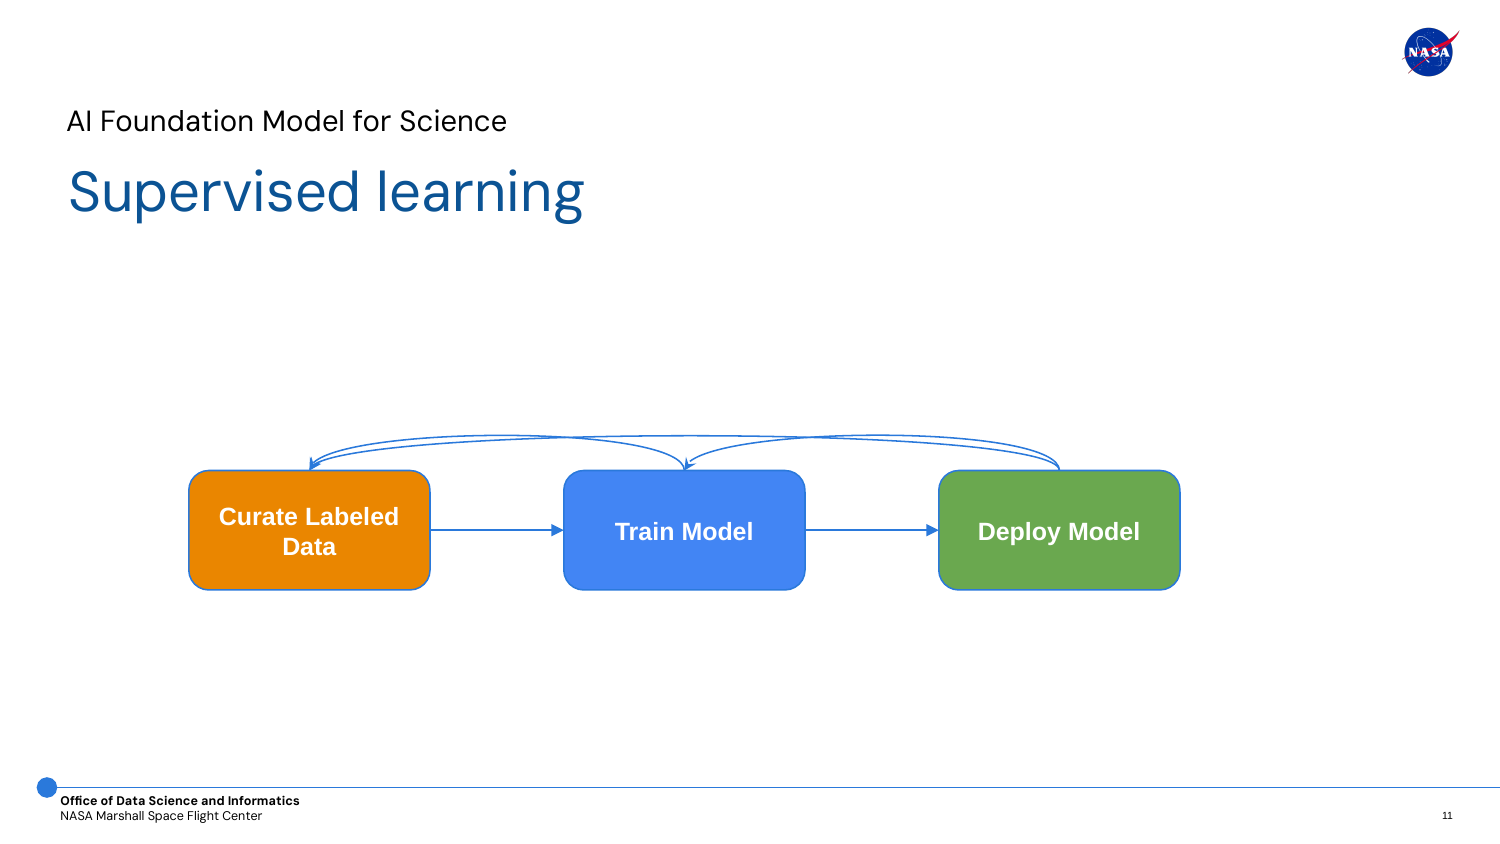

# AI Foundation Model for Science
Supervised learning
Curate Labeled Data
Train Model
Deploy Model